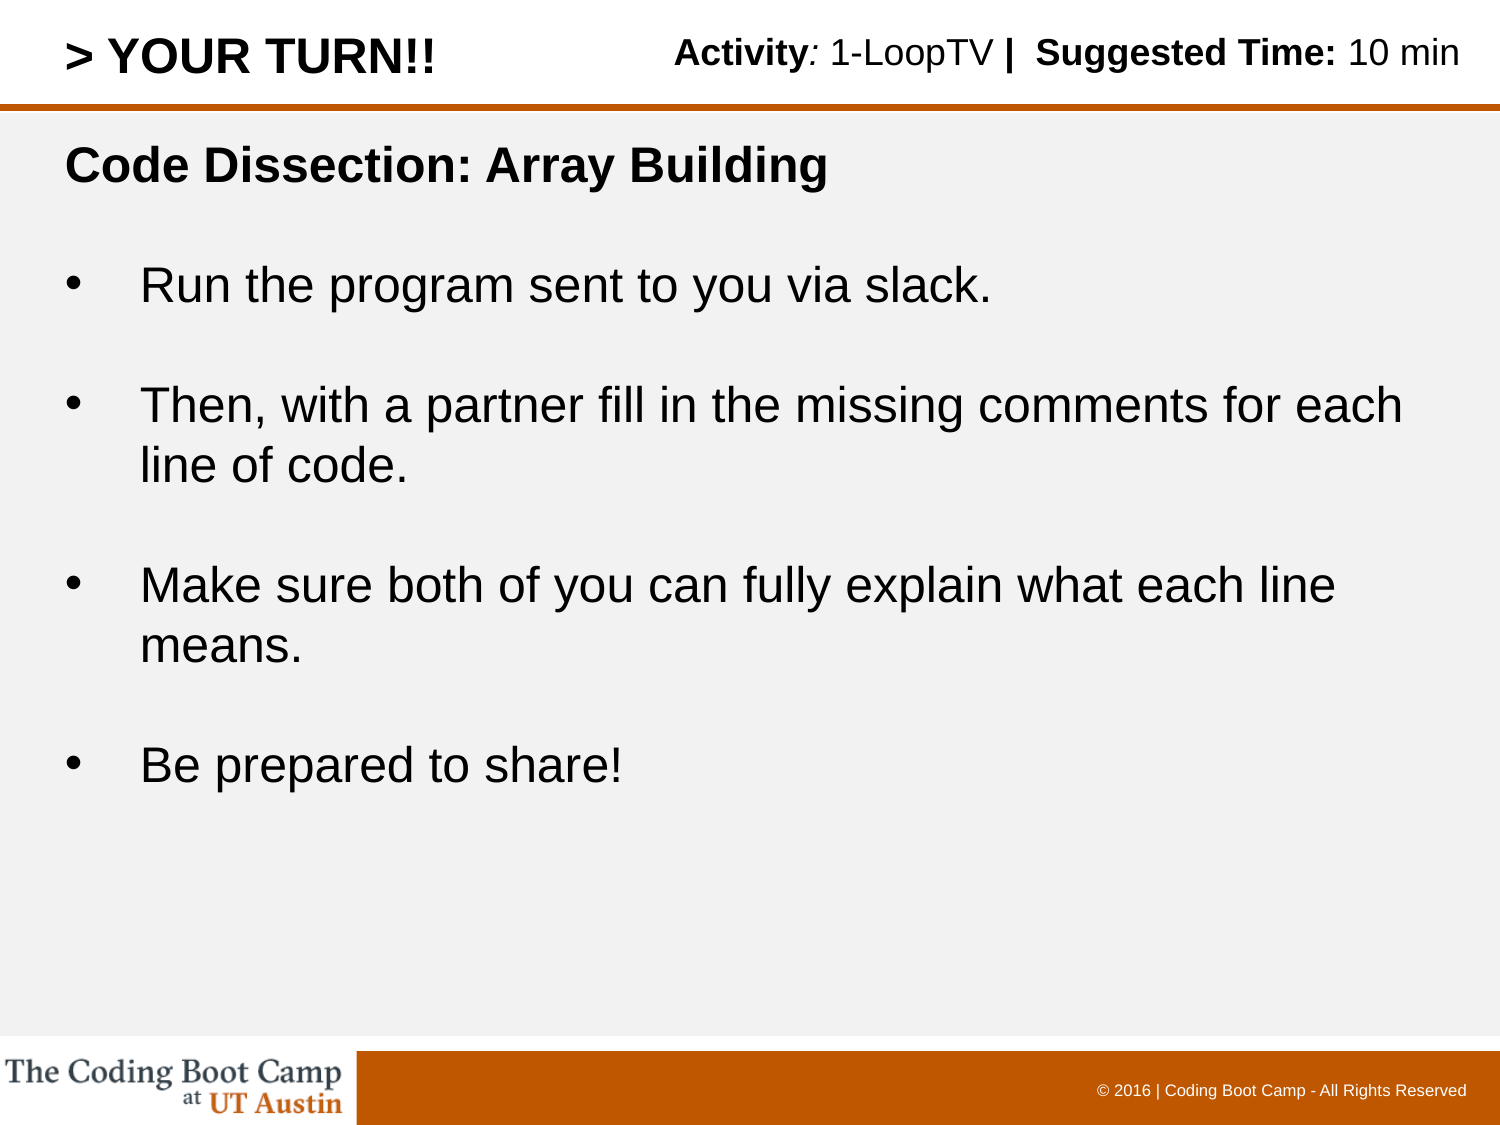

> YOUR TURN!!
Activity: 1-LoopTV |  Suggested Time: 10 min

Code Dissection: Array Building

Run the program sent to you via slack.

Then, with a partner fill in the missing comments for each line of code.

Make sure both of you can fully explain what each line means.

Be prepared to share!